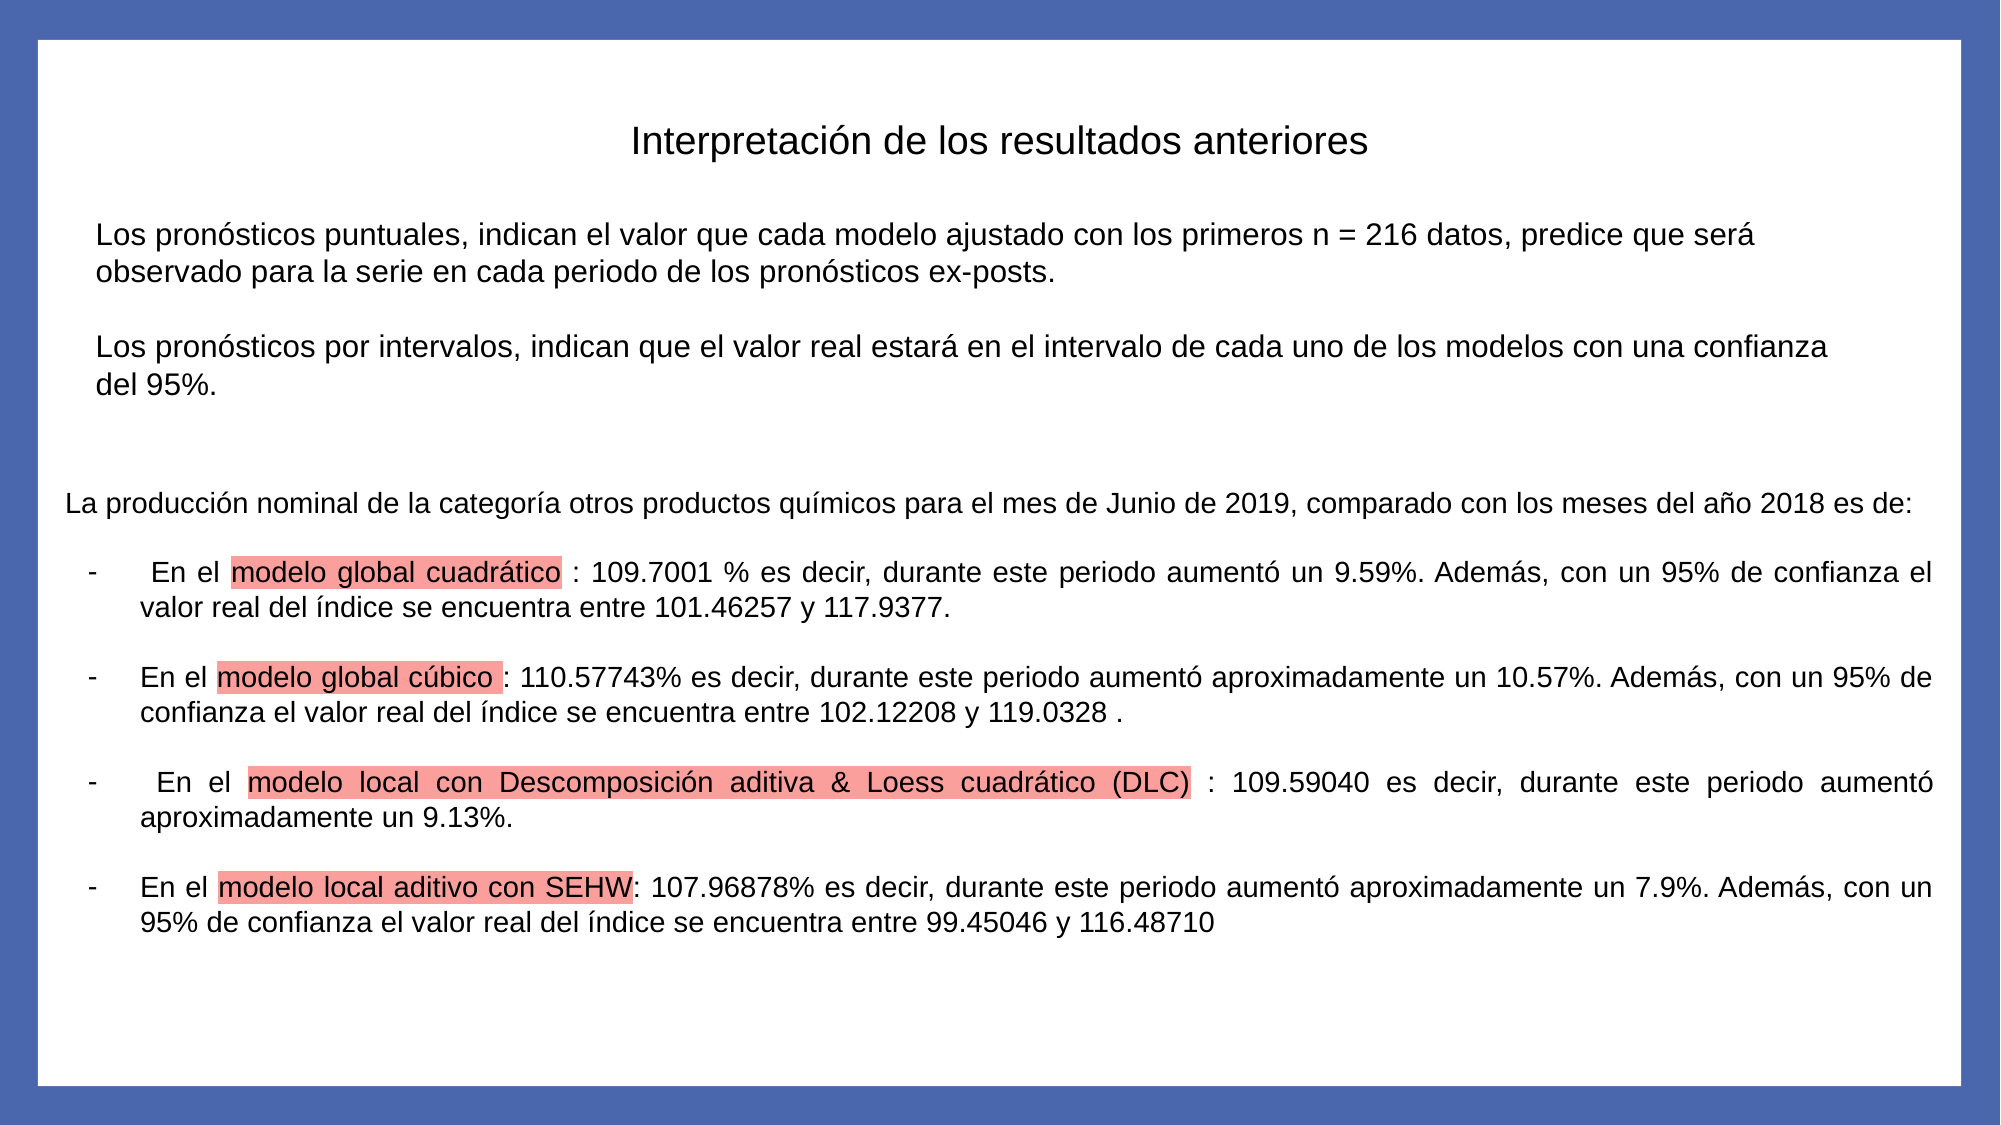

Interpretación de los resultados anteriores
Los pronósticos puntuales, indican el valor que cada modelo ajustado con los primeros n = 216 datos, predice que será observado para la serie en cada periodo de los pronósticos ex-posts.

Los pronósticos por intervalos, indican que el valor real estará en el intervalo de cada uno de los modelos con una confianza del 95%.

La producción nominal de la categoría otros productos químicos para el mes de Junio de 2019, comparado con los meses del año 2018 es de:

 En el modelo global cuadrático : 109.7001 % es decir, durante este periodo aumentó un 9.59%. Además, con un 95% de confianza el valor real del índice se encuentra entre 101.46257 y 117.9377.

En el modelo global cúbico : 110.57743% es decir, durante este periodo aumentó aproximadamente un 10.57%. Además, con un 95% de confianza el valor real del índice se encuentra entre 102.12208 y 119.0328 .

 En el modelo local con Descomposición aditiva & Loess cuadrático (DLC) : 109.59040 es decir, durante este periodo aumentó aproximadamente un 9.13%.

En el modelo local aditivo con SEHW: 107.96878% es decir, durante este periodo aumentó aproximadamente un 7.9%. Además, con un 95% de confianza el valor real del índice se encuentra entre 99.45046 y 116.48710